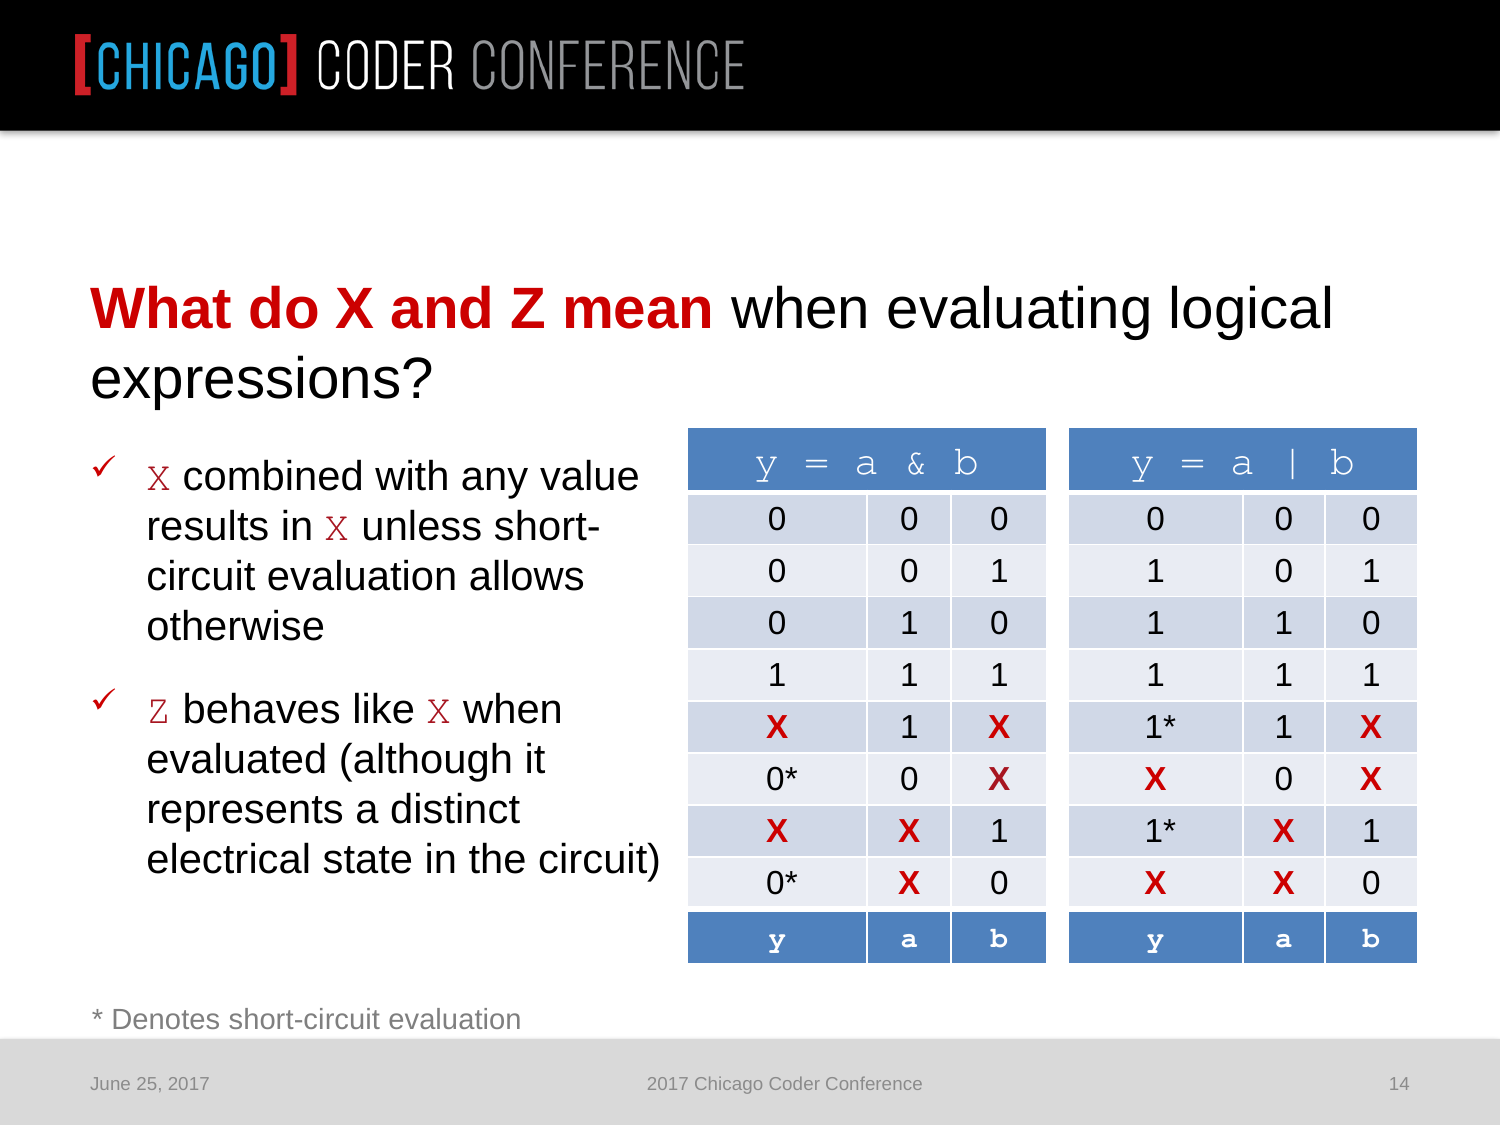

What do X and Z mean when evaluating logical expressions?

X combined with any value
results in X unless short-
circuit evaluation allows
otherwise
Z behaves like X when
evaluated (although it
represents a distinct
electrical state in the circuit)
| y = a & b |  |  |
| --- | --- | --- |
| 0 | 0 | 0 |
| 0 | 0 | 1 |
| 0 | 1 | 0 |
| 1 | 1 | 1 |
| X | 1 | X |
| 0\* | 0 | X |
| X | X | 1 |
| 0\* | X | 0 |
| y | a | b |
| y = a | b |  |  |
| --- | --- | --- |
| 0 | 0 | 0 |
| 1 | 0 | 1 |
| 1 | 1 | 0 |
| 1 | 1 | 1 |
| 1\* | 1 | X |
| X | 0 | X |
| 1\* | X | 1 |
| X | X | 0 |
| y | a | b |
* Denotes short-circuit evaluation
June 25, 2017
2017 Chicago Coder Conference
14